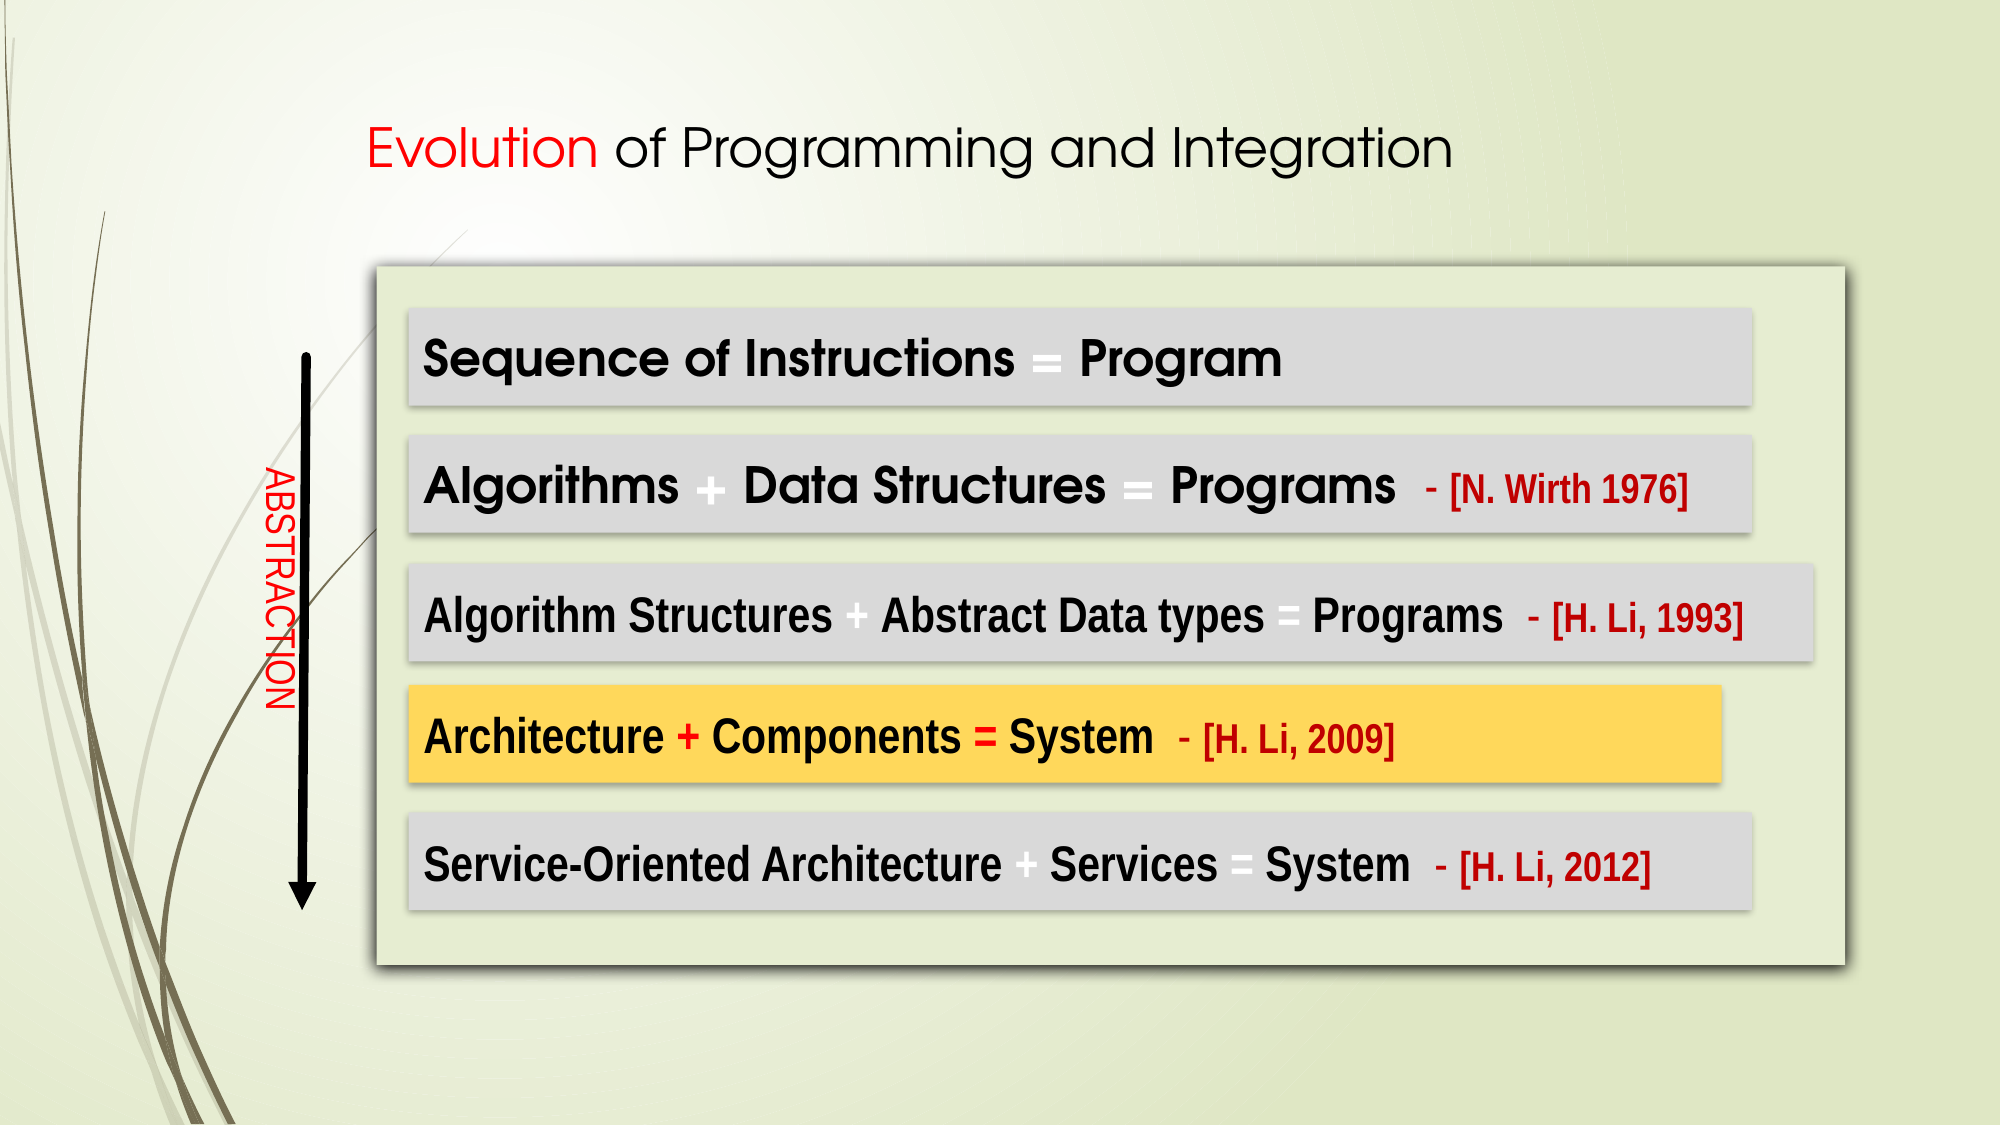

Evolution of Programming and Integration

Sequence of Instructions = Program
Algorithms + Data Structures = Programs  - [N. Wirth 1976]
Algorithm Structures + Abstract Data types = Programs  - [H. Li, 1993]
Architecture + Components = System  - [H. Li, 2009]
Service-Oriented Architecture + Services = System  - [H. Li, 2012]
ABSTRACTION